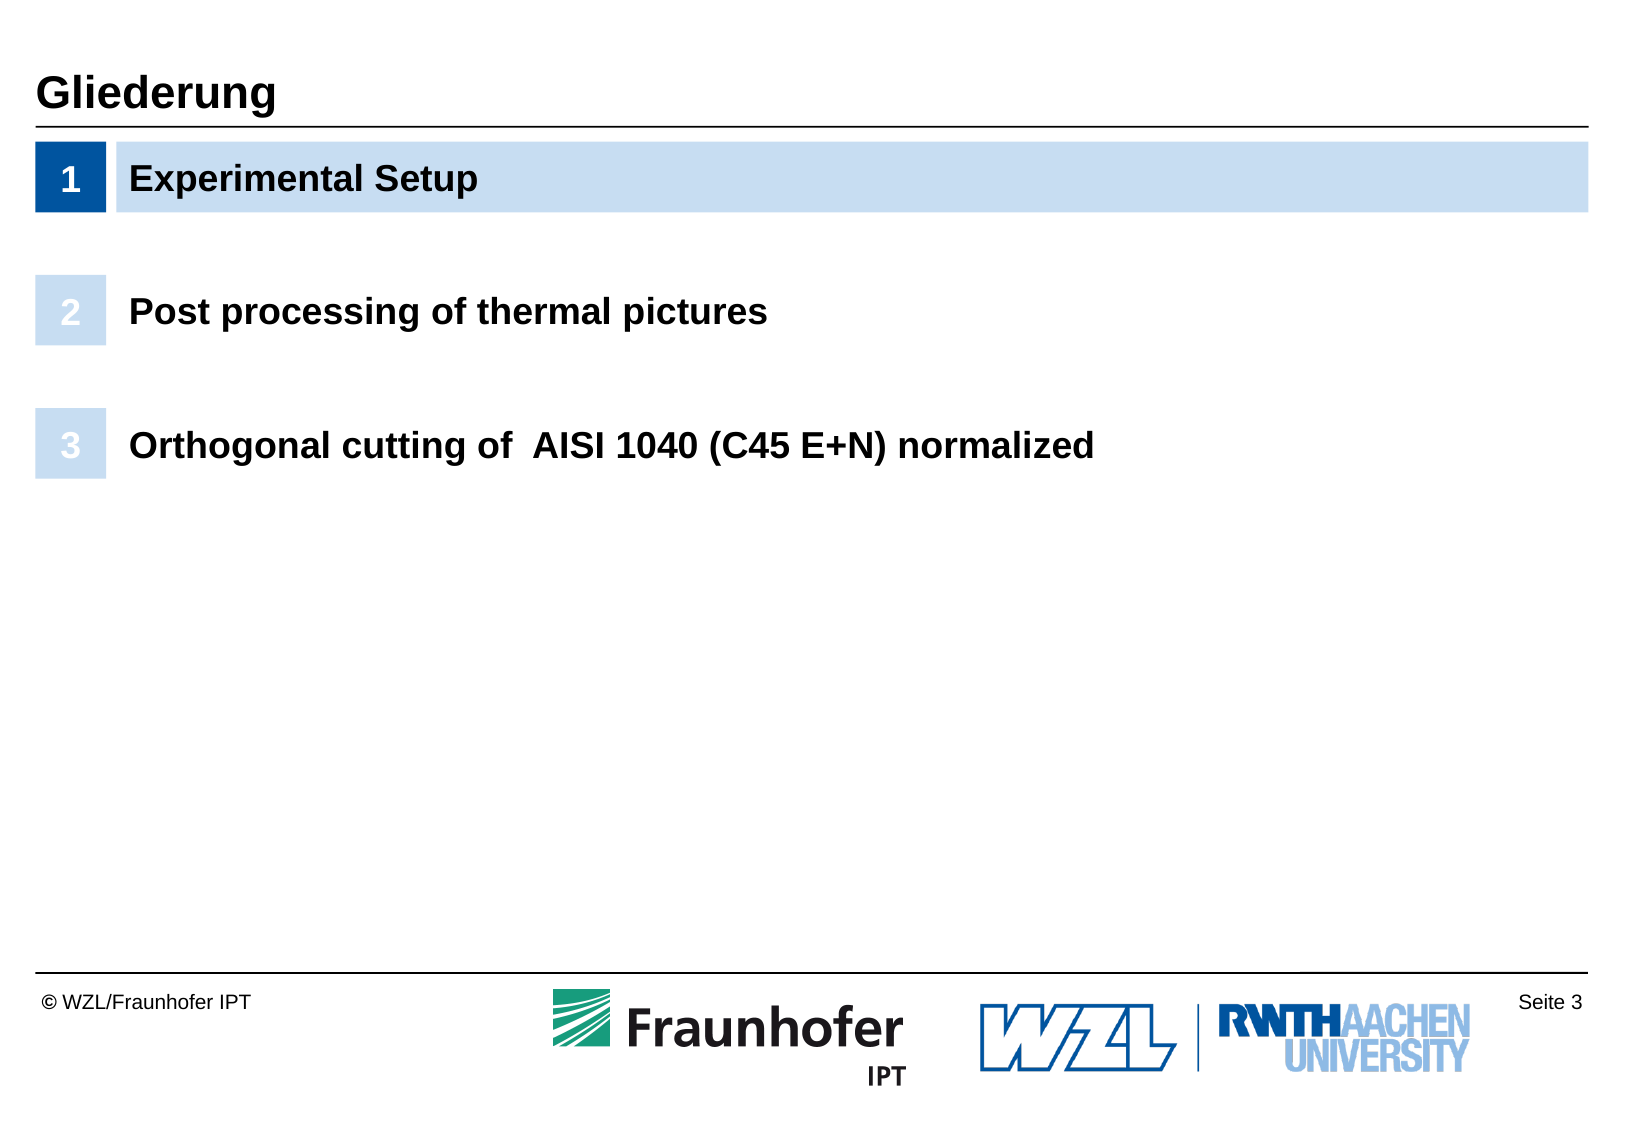

# Gliederung
1

Experimental Setup
2
Post processing of thermal pictures
3
Orthogonal cutting of  AISI 1040 (C45 E+N) normalized